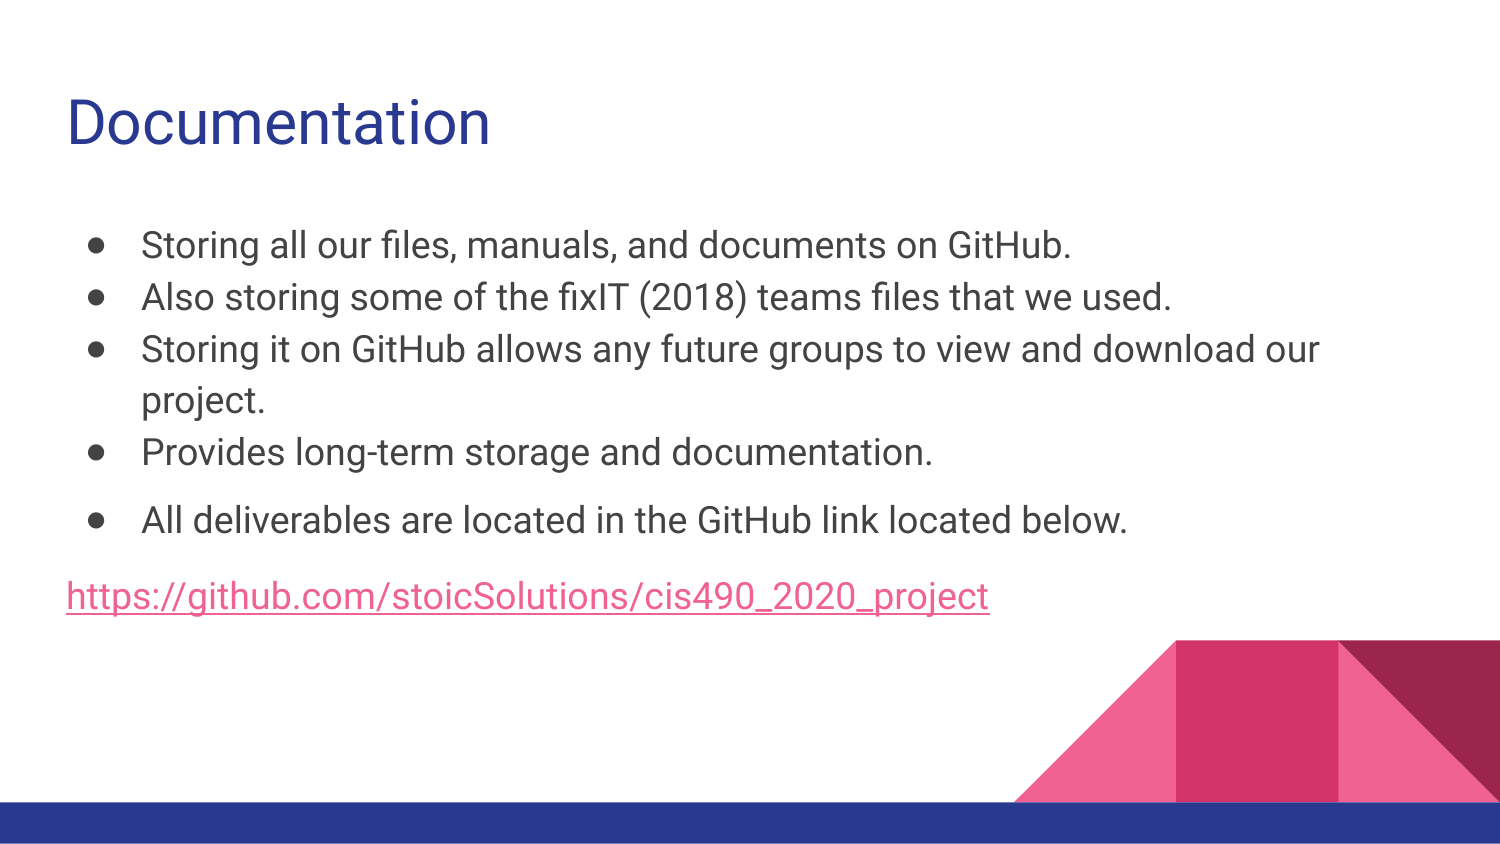

# Documentation
Storing all our files, manuals, and documents on GitHub.
Also storing some of the fixIT (2018) teams files that we used.
Storing it on GitHub allows any future groups to view and download our project.
Provides long-term storage and documentation.
All deliverables are located in the GitHub link located below.
https://github.com/stoicSolutions/cis490_2020_project